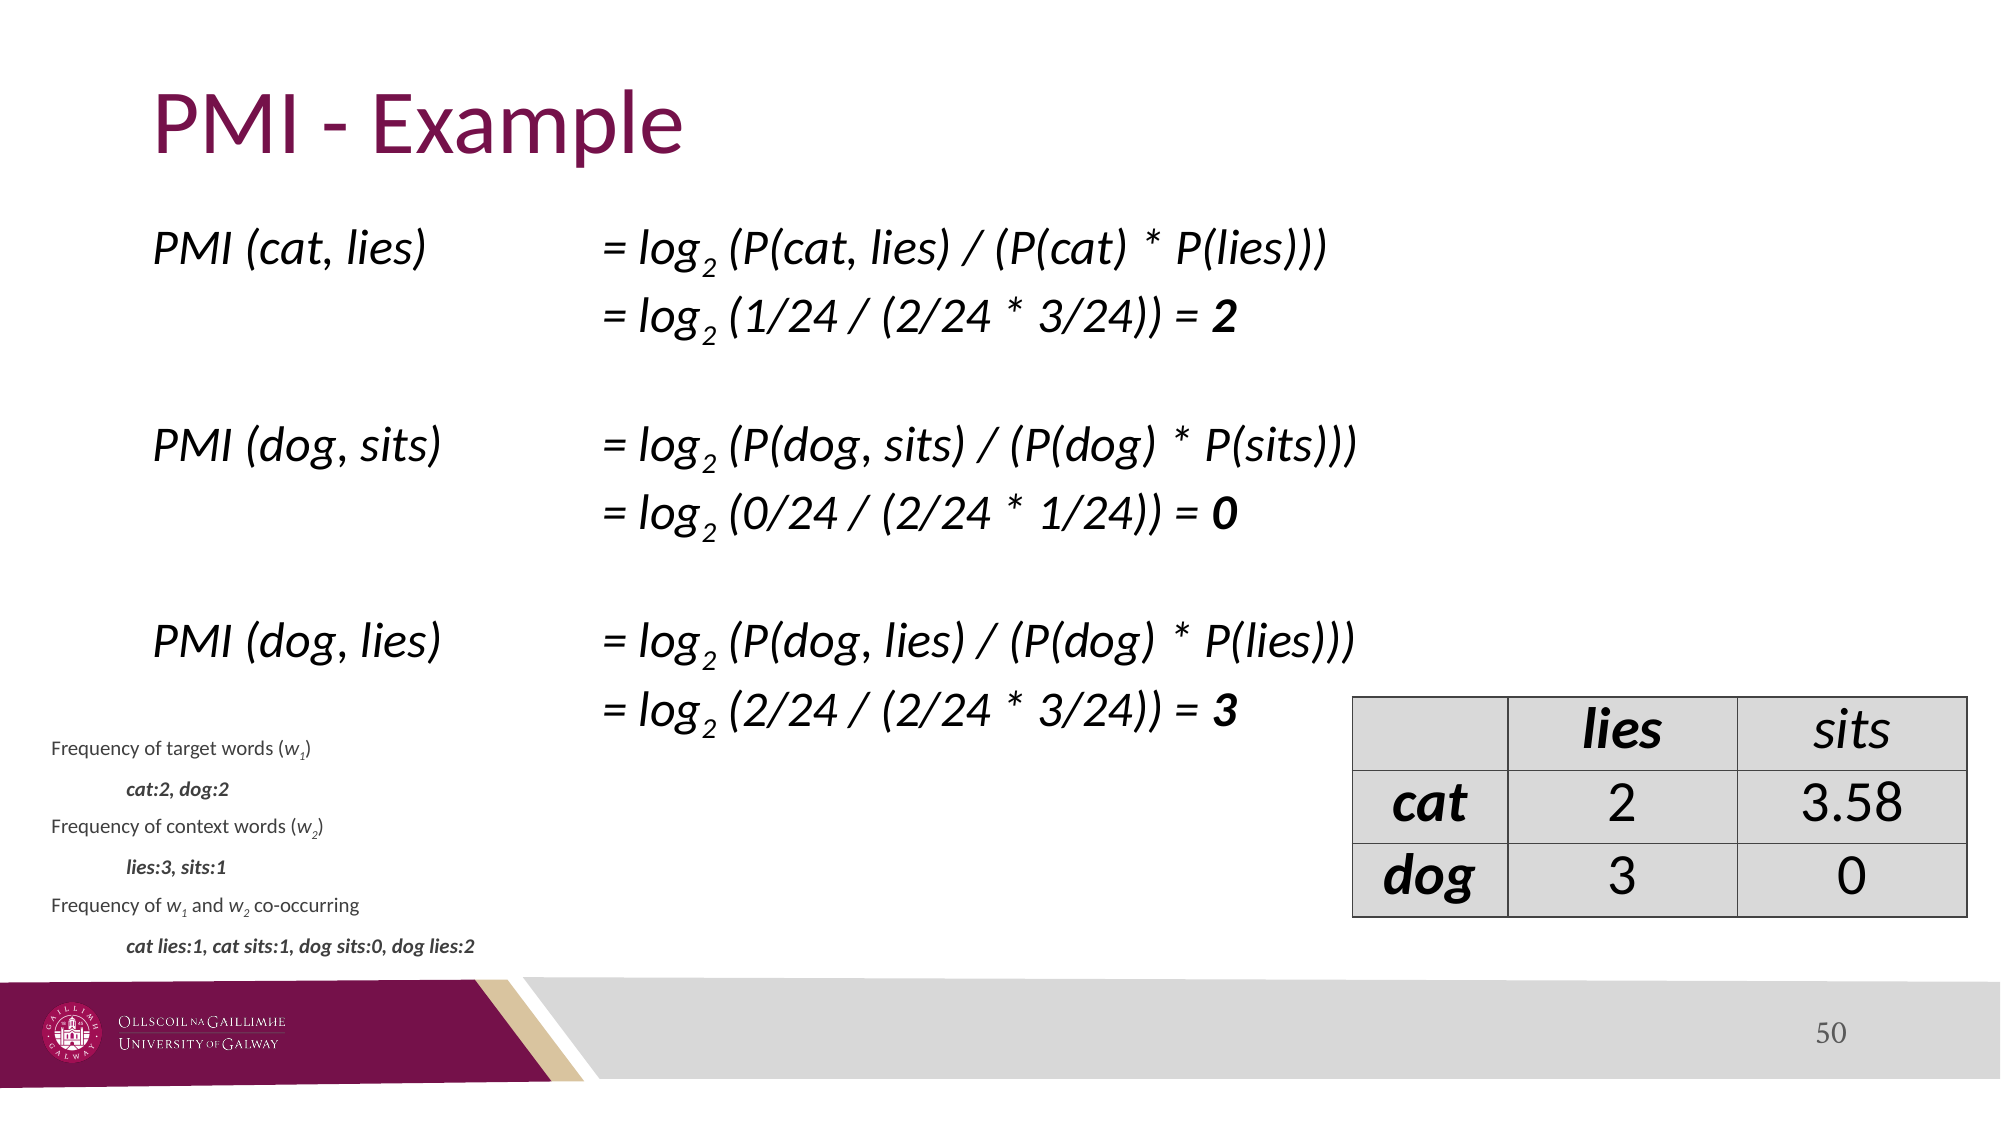

# PMI - Example
PMI (cat, lies) 		= log2 (P(cat, lies) / (P(cat) * P(lies)))
			= log2 (1/24 / (2/24 * 3/24)) = 2

PMI (dog, sits) 	= log2 (P(dog, sits) / (P(dog) * P(sits)))
			= log2 (0/24 / (2/24 * 1/24)) = 0

PMI (dog, lies) 	= log2 (P(dog, lies) / (P(dog) * P(lies)))
			= log2 (2/24 / (2/24 * 3/24)) = 3

|  | lies | sits |
| --- | --- | --- |
| cat | 2 | 3.58 |
| dog | 3 | 0 |
Frequency of target words (w1)
cat:2, dog:2
Frequency of context words (w2)
lies:3, sits:1
Frequency of w1 and w2 co-occurring
cat lies:1, cat sits:1, dog sits:0, dog lies:2
50